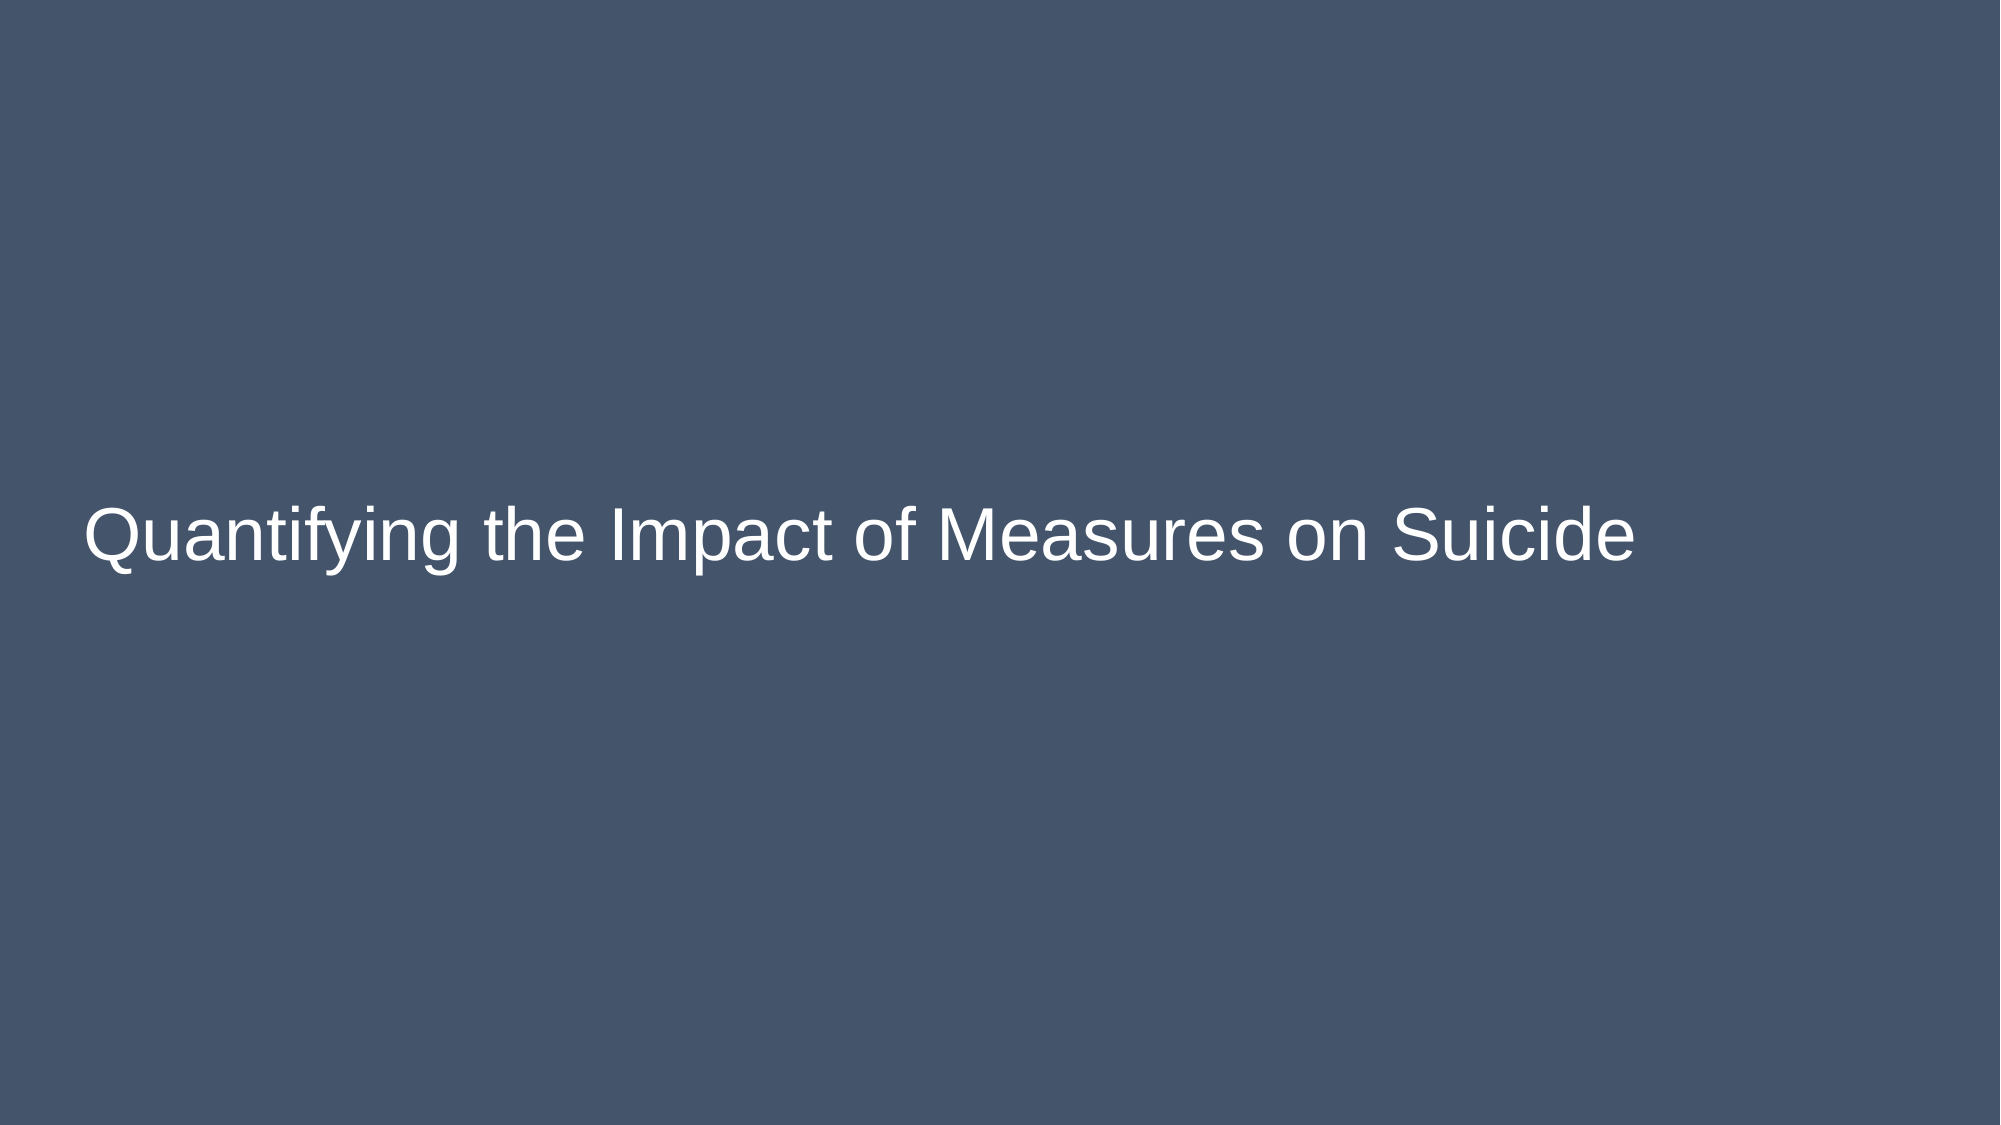

# Quantifying the Impact of Measures on Suicide